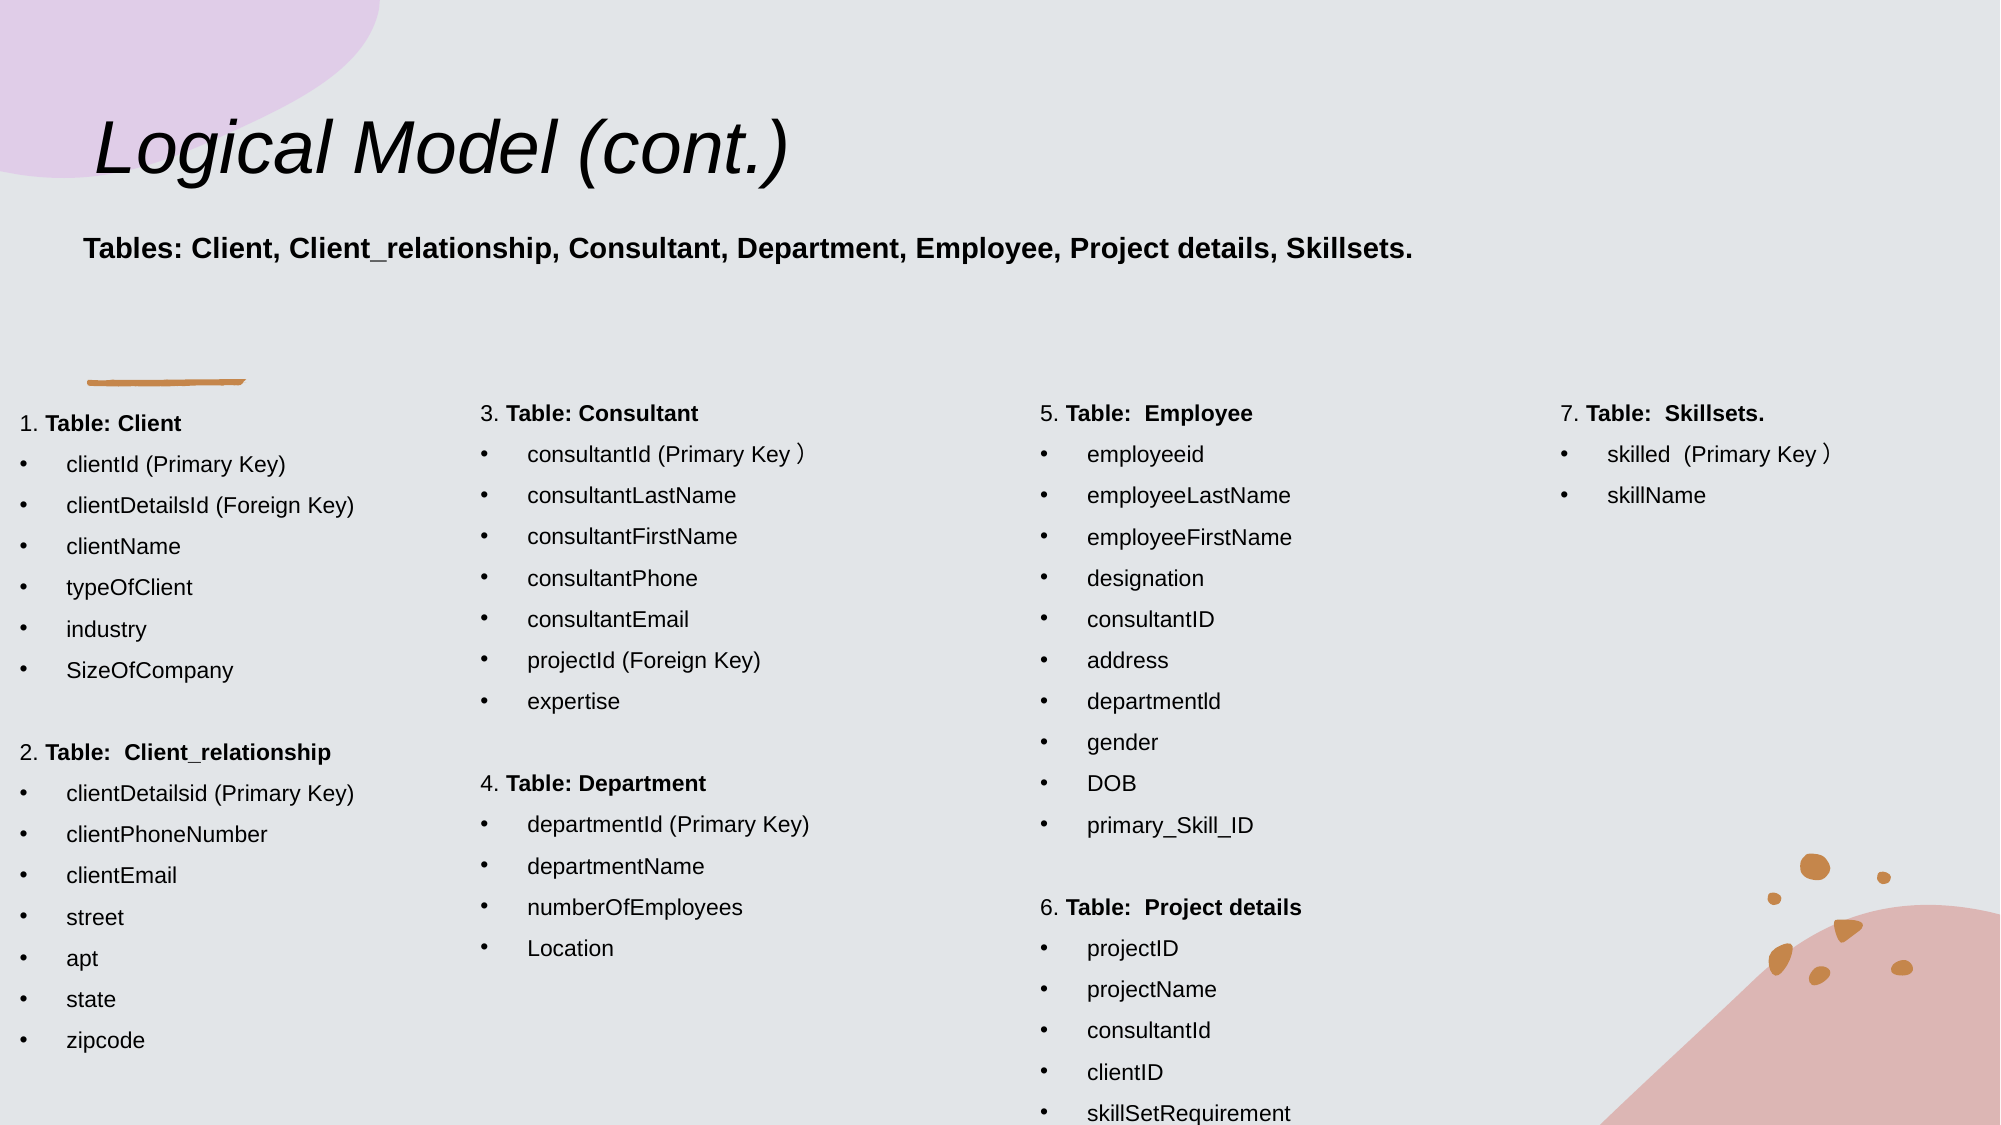

# Logical Model (cont.)

Tables: Client, Client_relationship, Consultant, Department, Employee, Project details, Skillsets.

3. Table: Consultant
consultantId (Primary Key）
consultantLastName
consultantFirstName
consultantPhone
consultantEmail
projectId (Foreign Key)
expertise

4. Table: Department
departmentId (Primary Key)
departmentName
numberOfEmployees
Location

7. Table:  Skillsets.
skilled  (Primary Key）
skillName

5. Table:  Employee
employeeid
employeeLastName
employeeFirstName
designation
consultantID
address
departmentld
gender
DOB
primary_Skill_ID

6. Table:  Project details
projectID
projectName
consultantId
clientID
skillSetRequirement

1. Table: Client
clientId (Primary Key)
clientDetailsId (Foreign Key)
clientName
typeOfClient
industry
SizeOfCompany

2. Table:  Client_relationship
clientDetailsid (Primary Key)
clientPhoneNumber
clientEmail
street
apt
state
zipcode